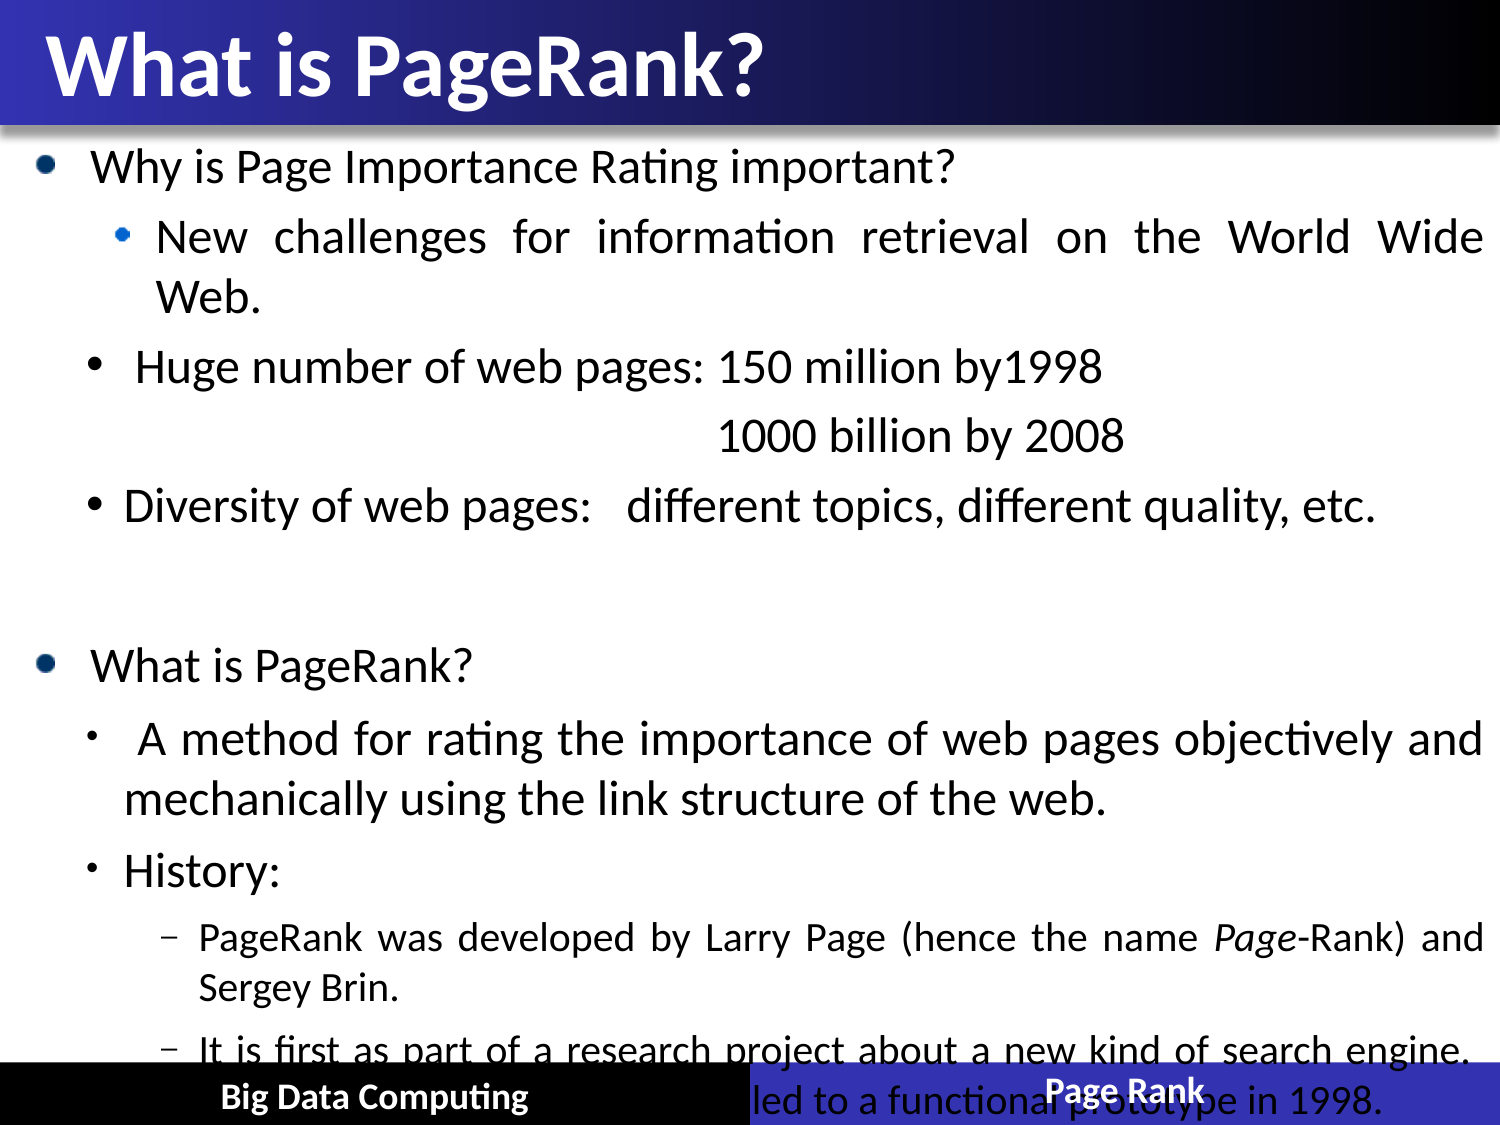

# What is PageRank?
Why is Page Importance Rating important?
New challenges for information retrieval on the World Wide Web.
 Huge number of web pages: 150 million by1998
                                                        1000 billion by 2008
Diversity of web pages:   different topics, different quality, etc.

What is PageRank?
 A method for rating the importance of web pages objectively and mechanically using the link structure of the web.
History:
PageRank was developed by Larry Page (hence the name Page-Rank) and Sergey Brin.
It is first as part of a research project about a new kind of search engine.  That project started in 1995 and led to a functional prototype in 1998.

Page Rank
Big Data Computing